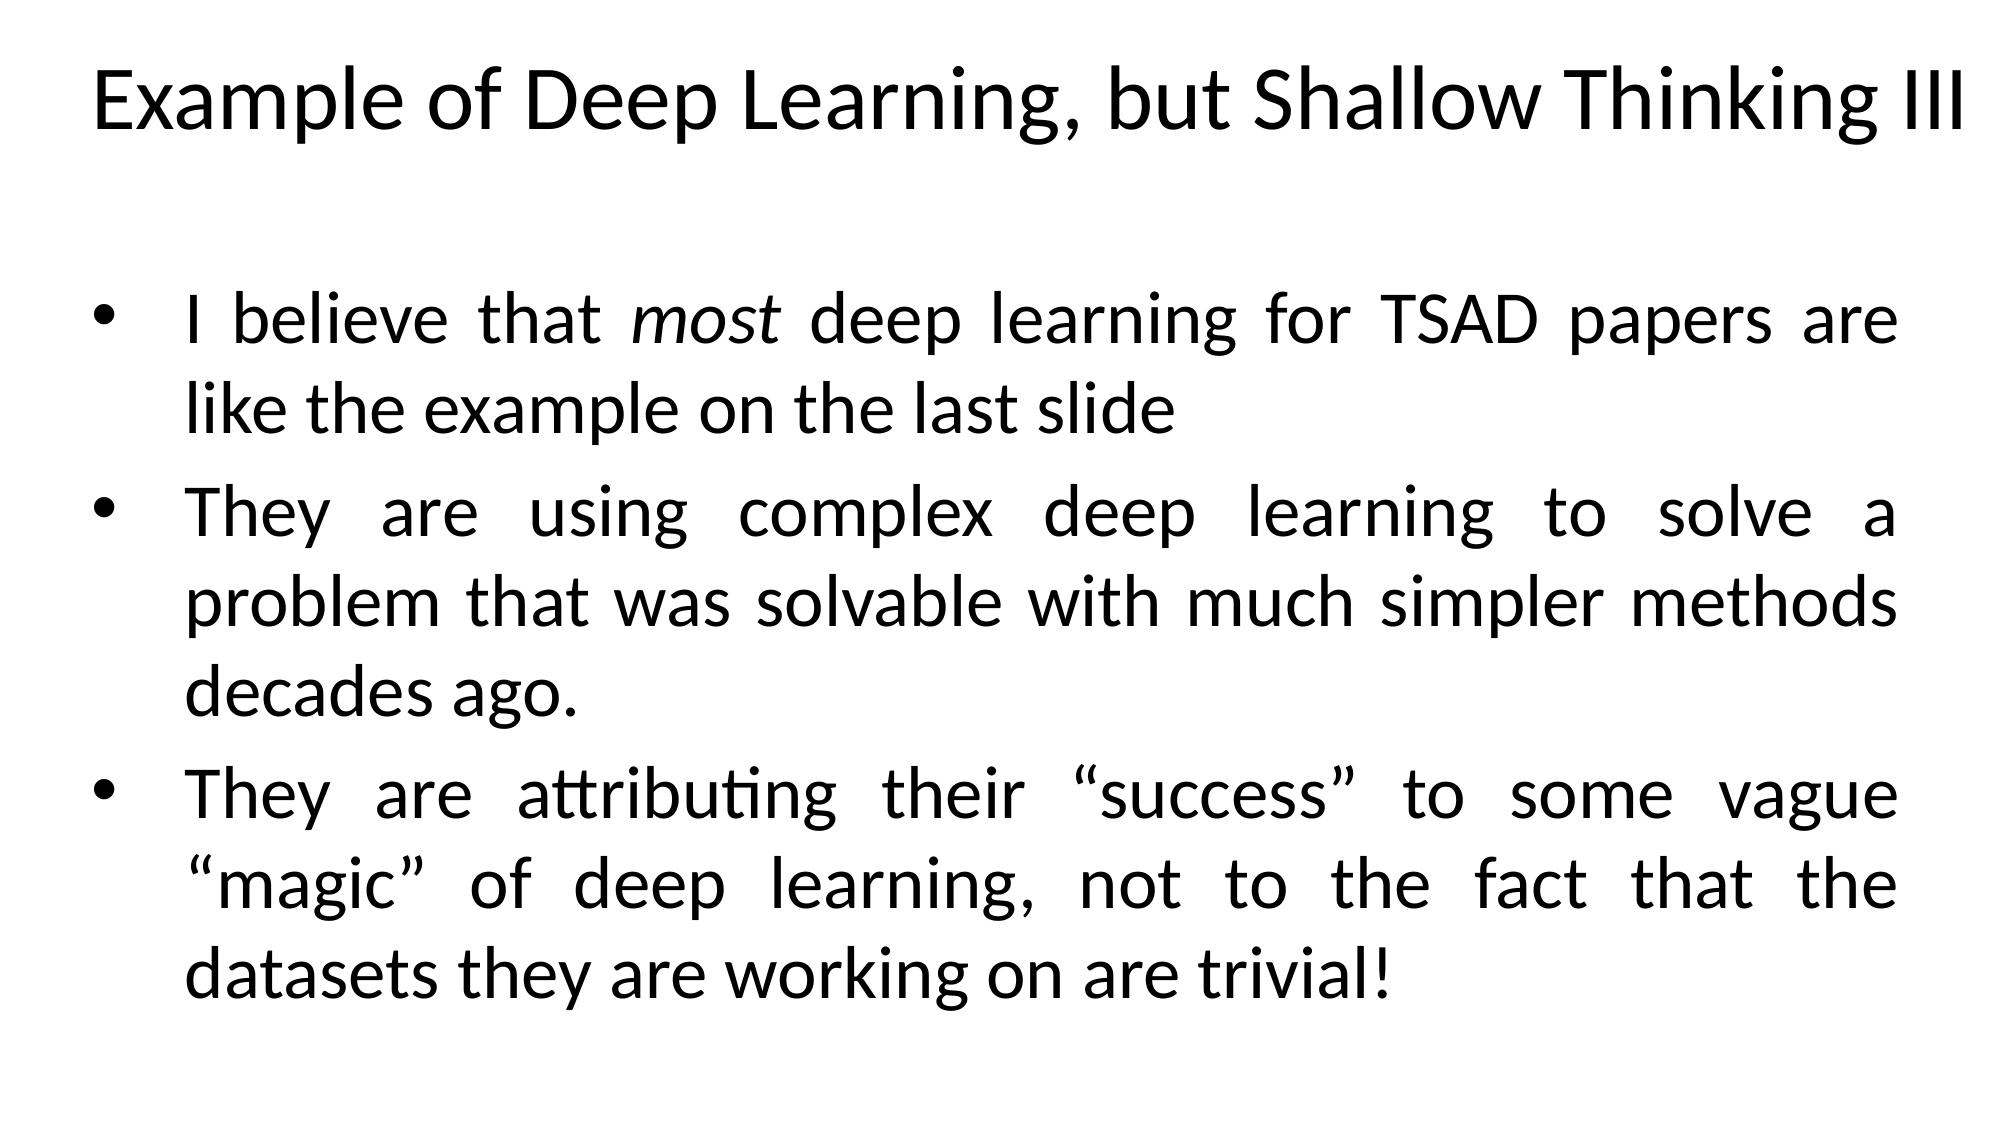

# Example of Deep Learning, but Shallow Thinking III
I believe that most deep learning for TSAD papers are like the example on the last slide
They are using complex deep learning to solve a problem that was solvable with much simpler methods decades ago.
They are attributing their “success” to some vague “magic” of deep learning, not to the fact that the datasets they are working on are trivial!